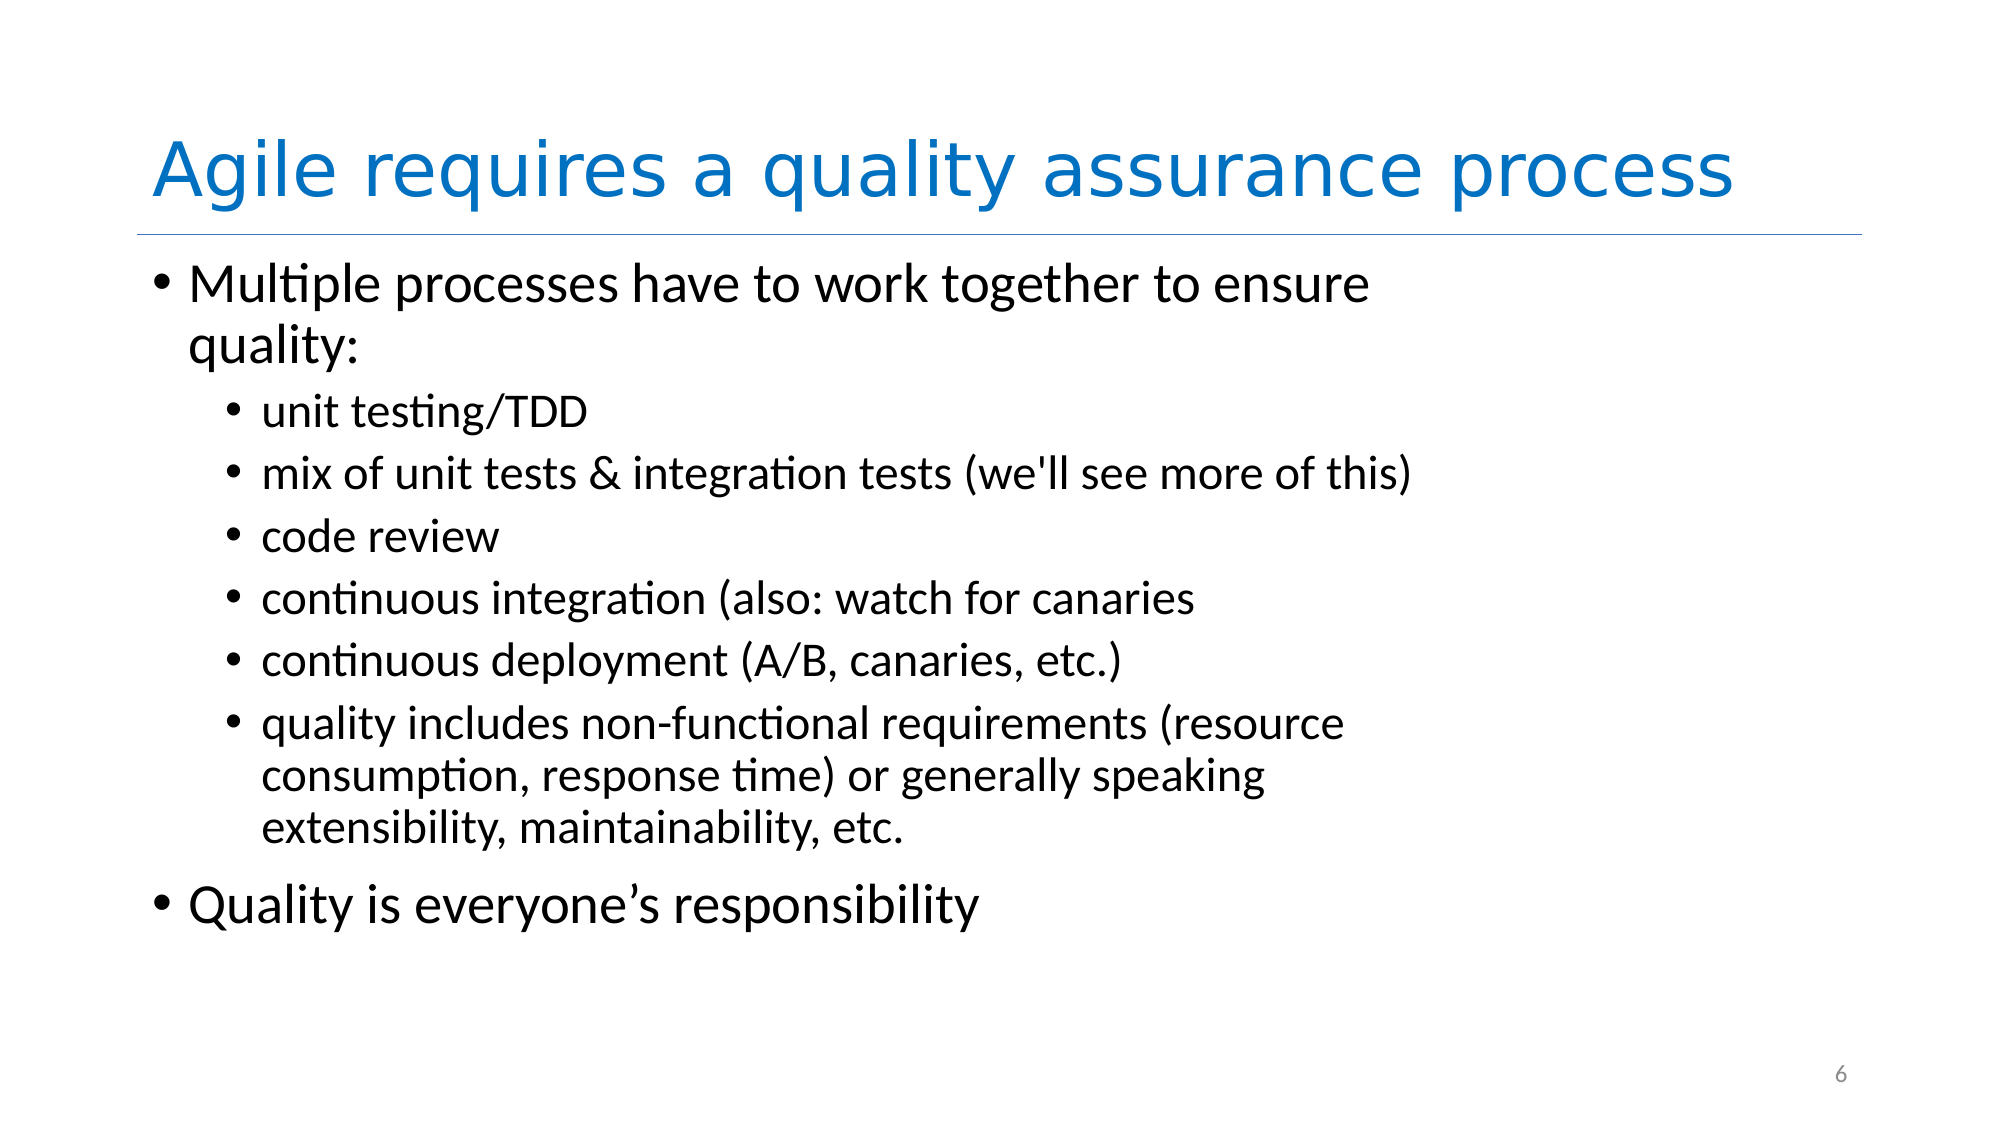

# Agile requires a quality assurance process

Multiple processes have to work together to ensure quality:
unit testing/TDD
mix of unit tests & integration tests (we'll see more of this)
code review
continuous integration (also: watch for canaries
continuous deployment (A/B, canaries, etc.)
quality includes non-functional requirements (resource consumption, response time) or generally speaking extensibility, maintainability, etc.
Quality is everyone’s responsibility
6